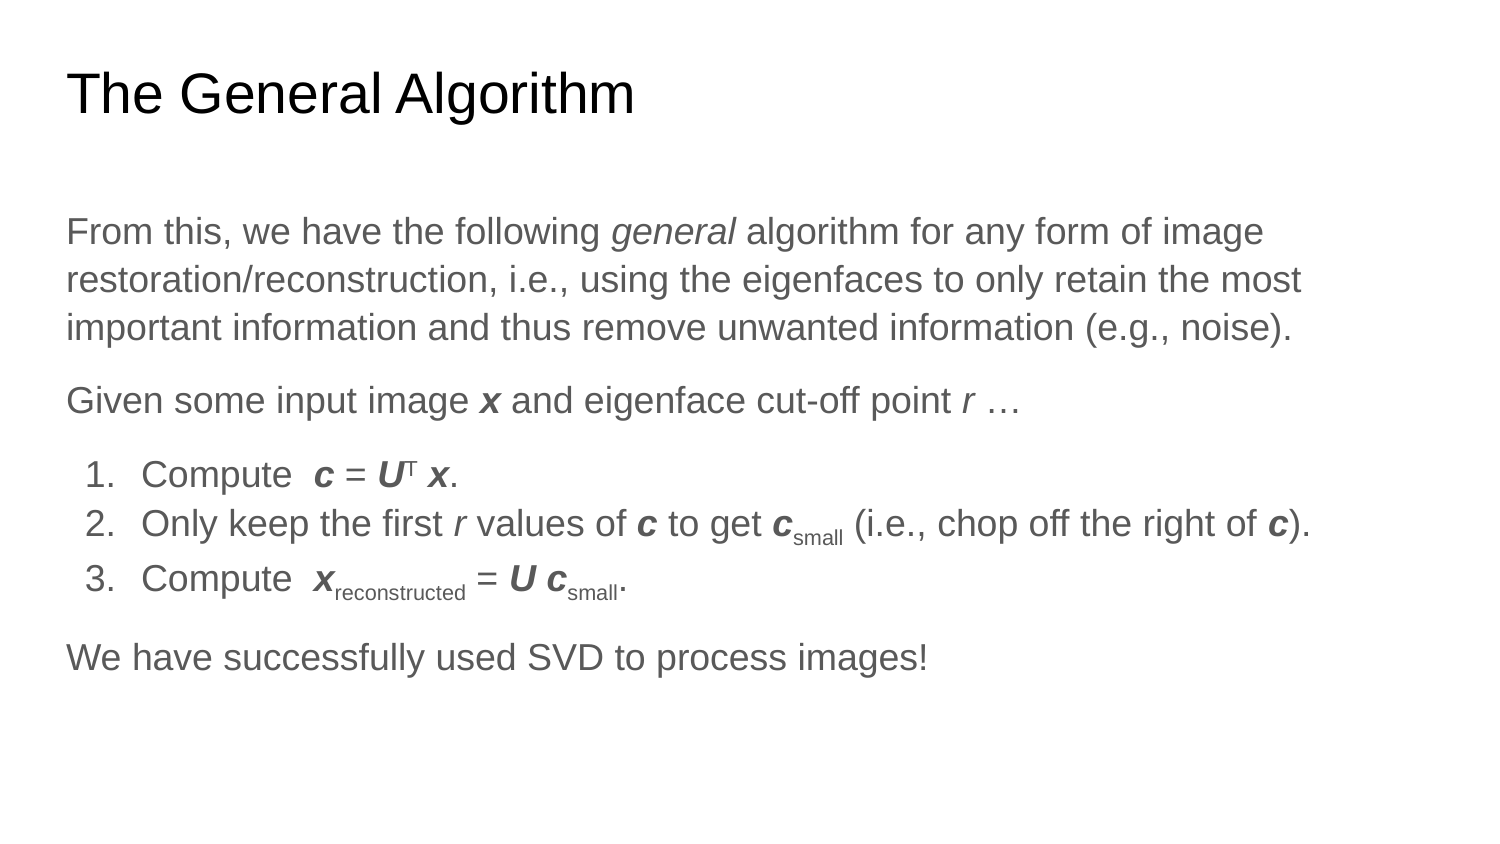

# The General Algorithm
From this, we have the following general algorithm for any form of image restoration/reconstruction, i.e., using the eigenfaces to only retain the most important information and thus remove unwanted information (e.g., noise).
Given some input image x and eigenface cut-off point r …
Compute  c = UT x.
Only keep the first r values of c to get csmall (i.e., chop off the right of c).
Compute  xreconstructed = U csmall.
We have successfully used SVD to process images!